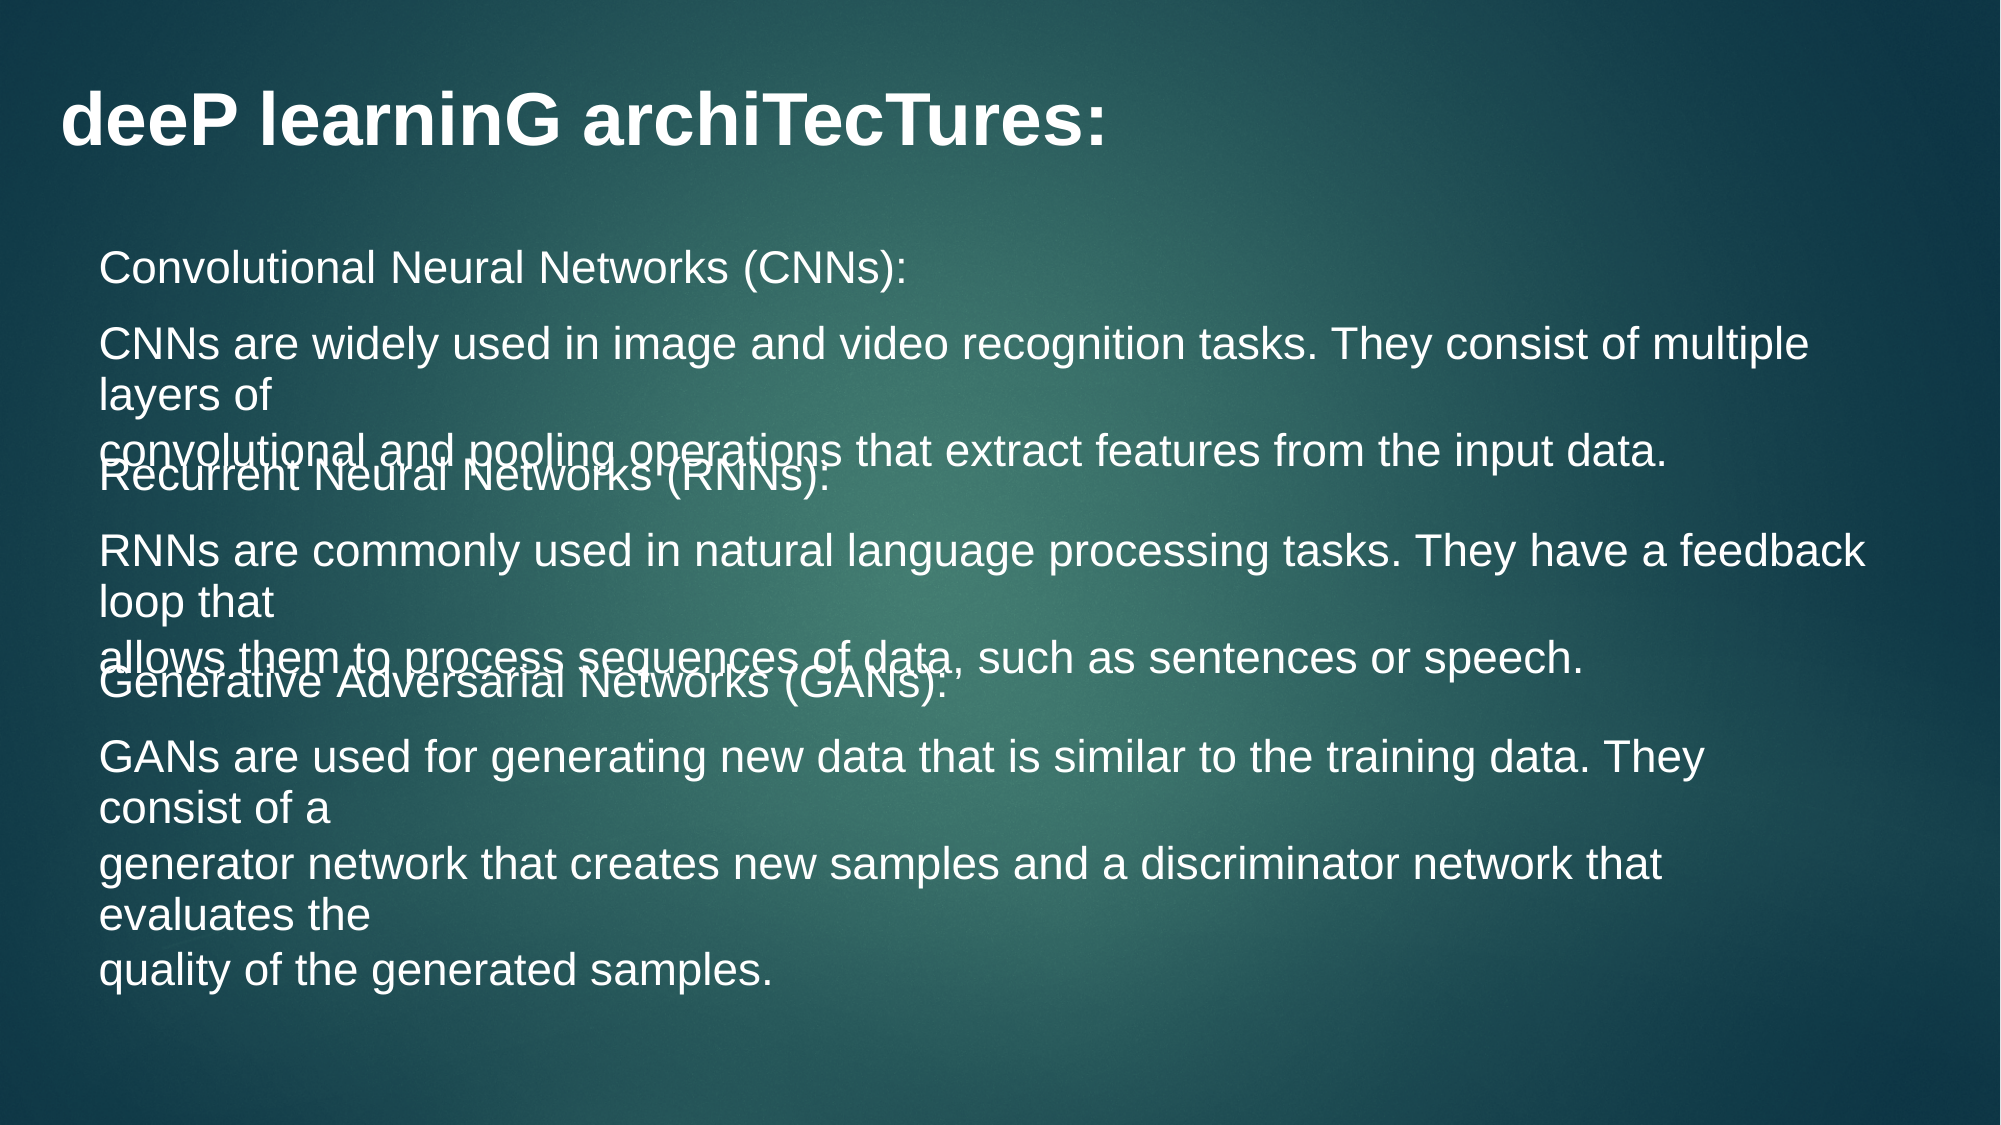

deeP learninG archiTecTures:
Convolutional Neural Networks (CNNs):
CNNs are widely used in image and video recognition tasks. They consist of multiple layers of
convolutional and pooling operations that extract features from the input data.
Recurrent Neural Networks (RNNs):
RNNs are commonly used in natural language processing tasks. They have a feedback loop that
allows them to process sequences of data, such as sentences or speech.
Generative Adversarial Networks (GANs):
GANs are used for generating new data that is similar to the training data. They consist of a
generator network that creates new samples and a discriminator network that evaluates the
quality of the generated samples.